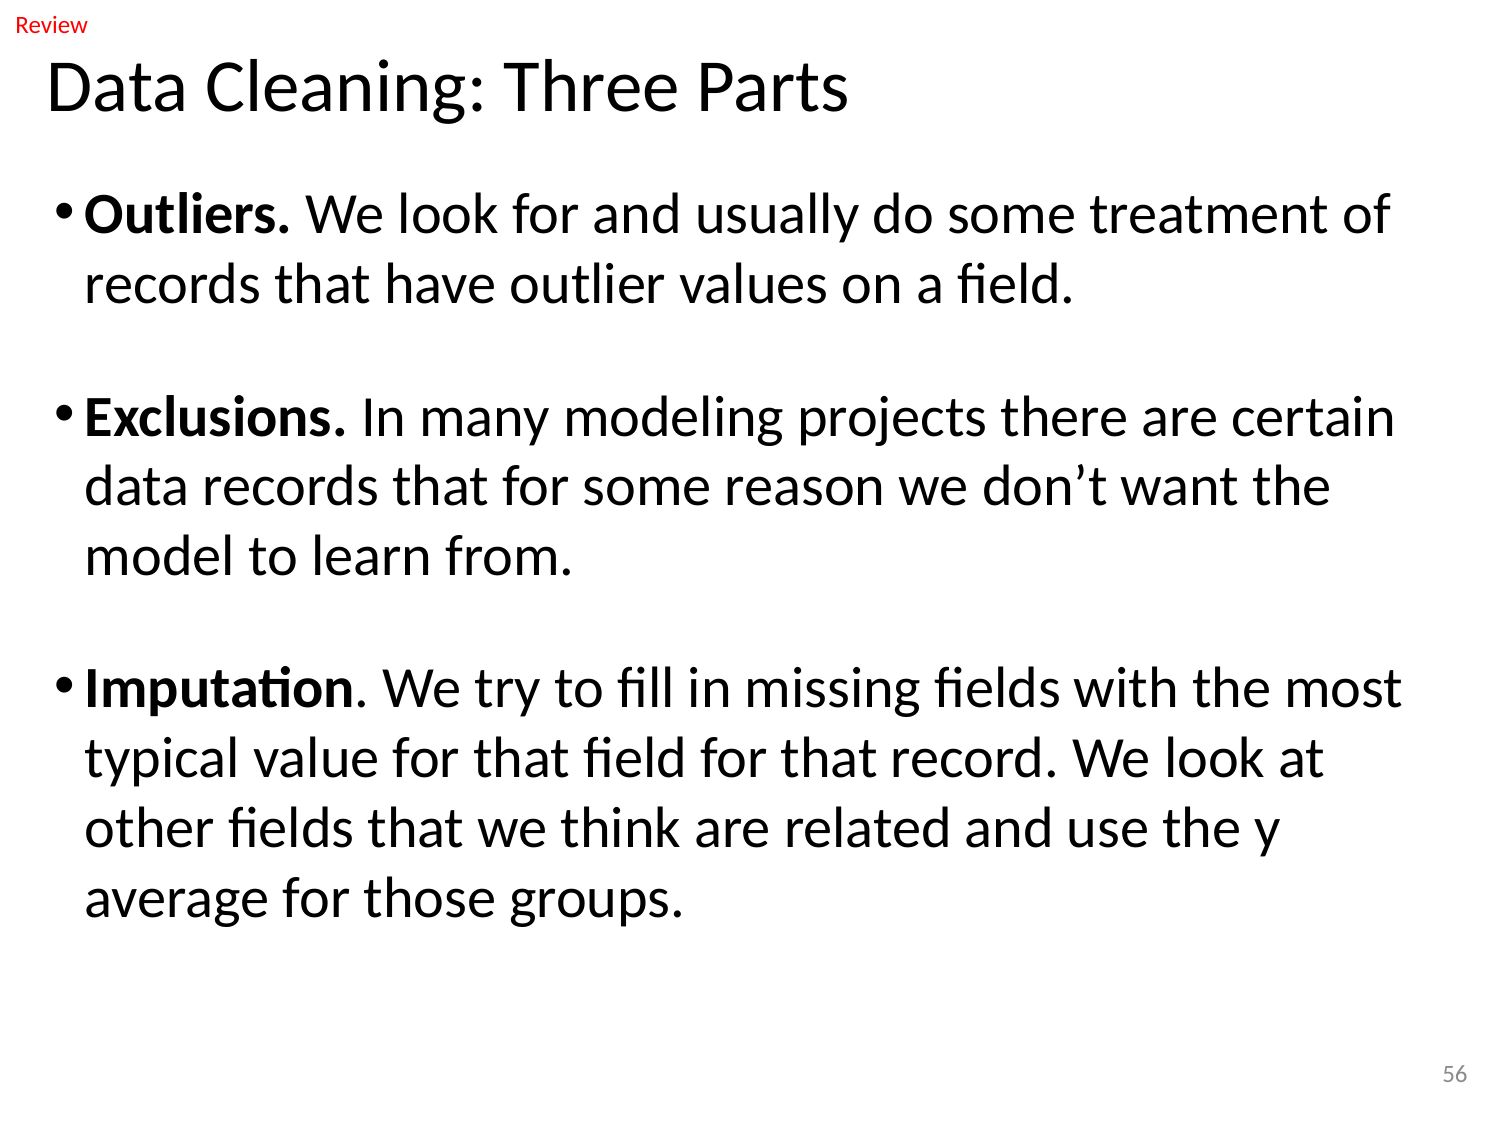

# Data Cleaning: Three Parts
Review
Outliers. We look for and usually do some treatment of records that have outlier values on a field.
Exclusions. In many modeling projects there are certain data records that for some reason we don’t want the model to learn from.
Imputation. We try to fill in missing fields with the most typical value for that field for that record. We look at other fields that we think are related and use the y average for those groups.

56